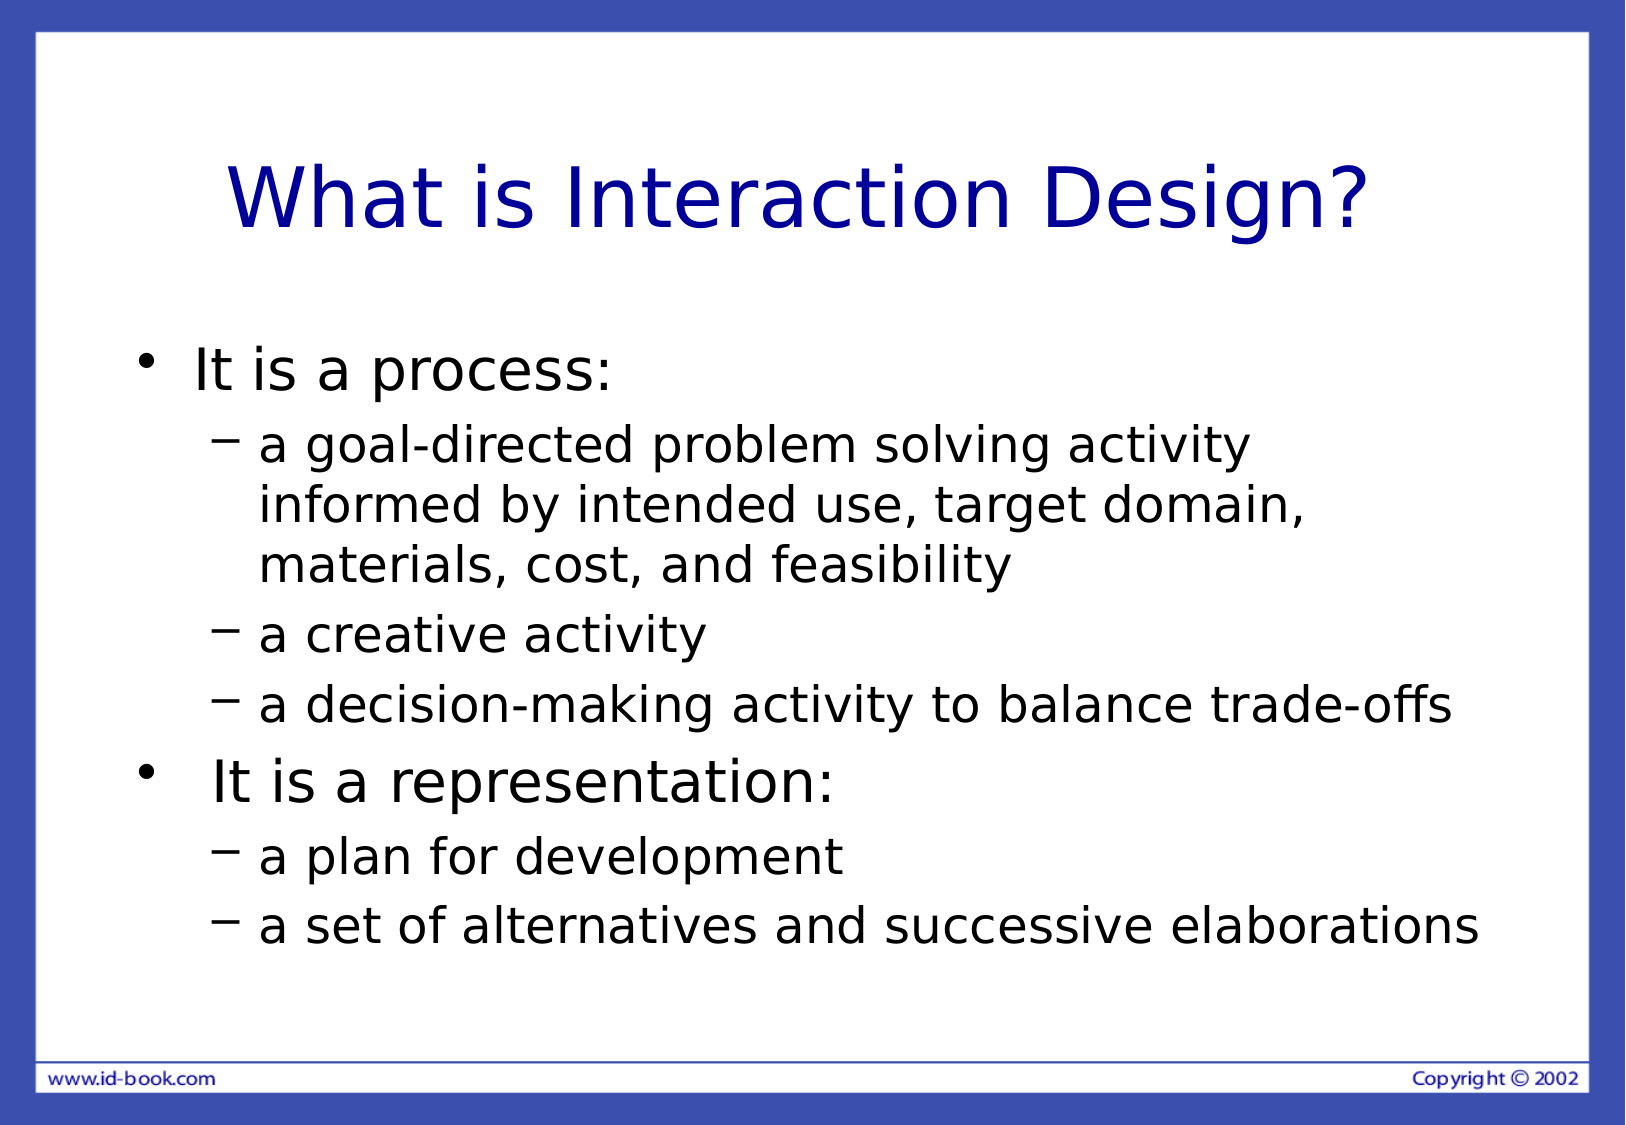

# What is Interaction Design?

It is a process:
a goal-directed problem solving activity informed by intended use, target domain, materials, cost, and feasibility
a creative activity
a decision-making activity to balance trade-offs
 It is a representation:
a plan for development
a set of alternatives and successive elaborations